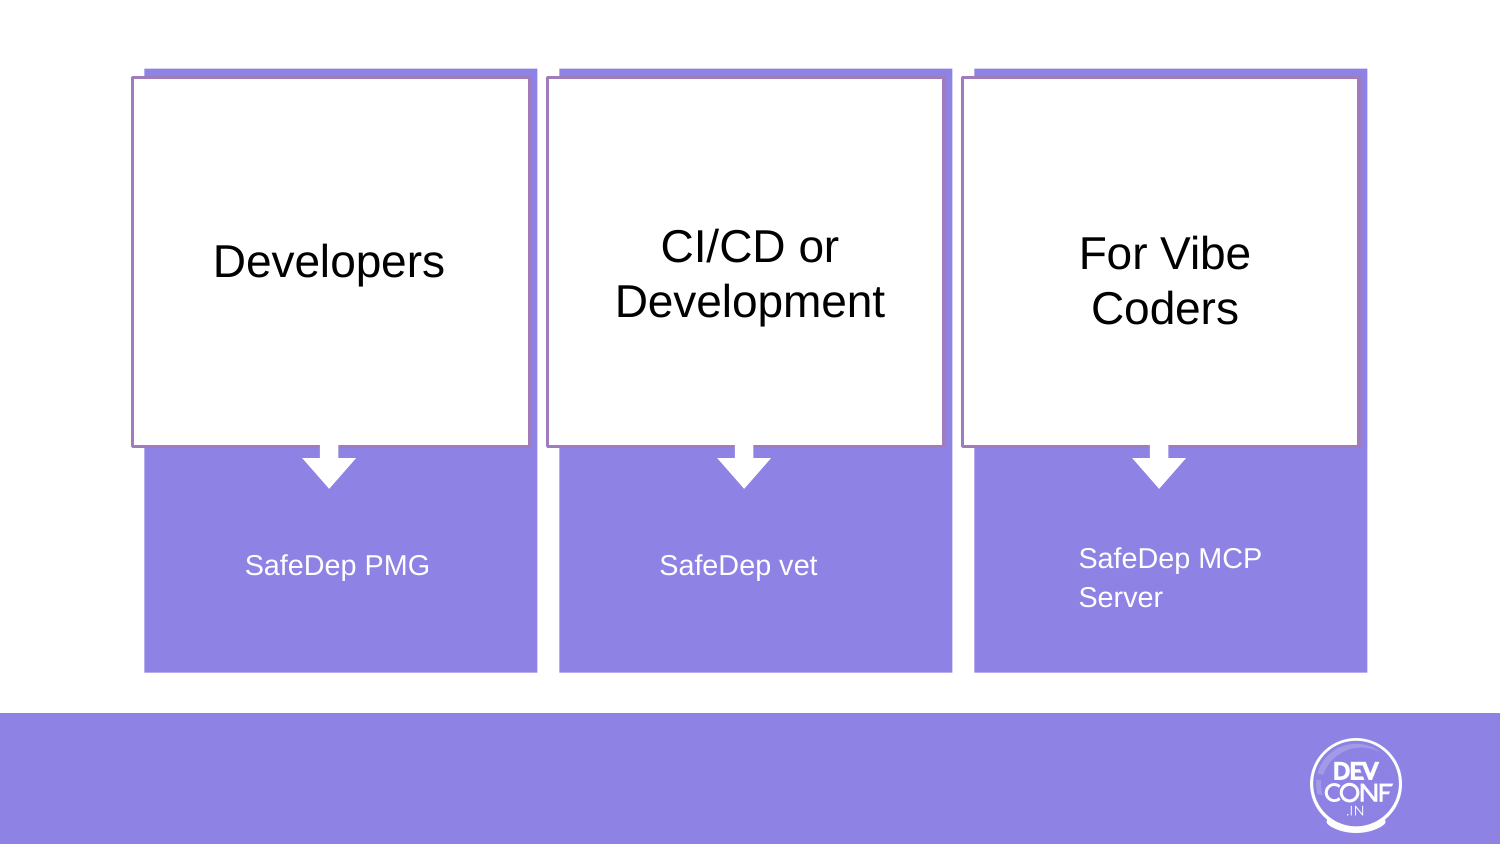

Developers

SafeDep PMG

CI/CD or Development
For Vibe Coders
SafeDep MCP Server
SafeDep vet